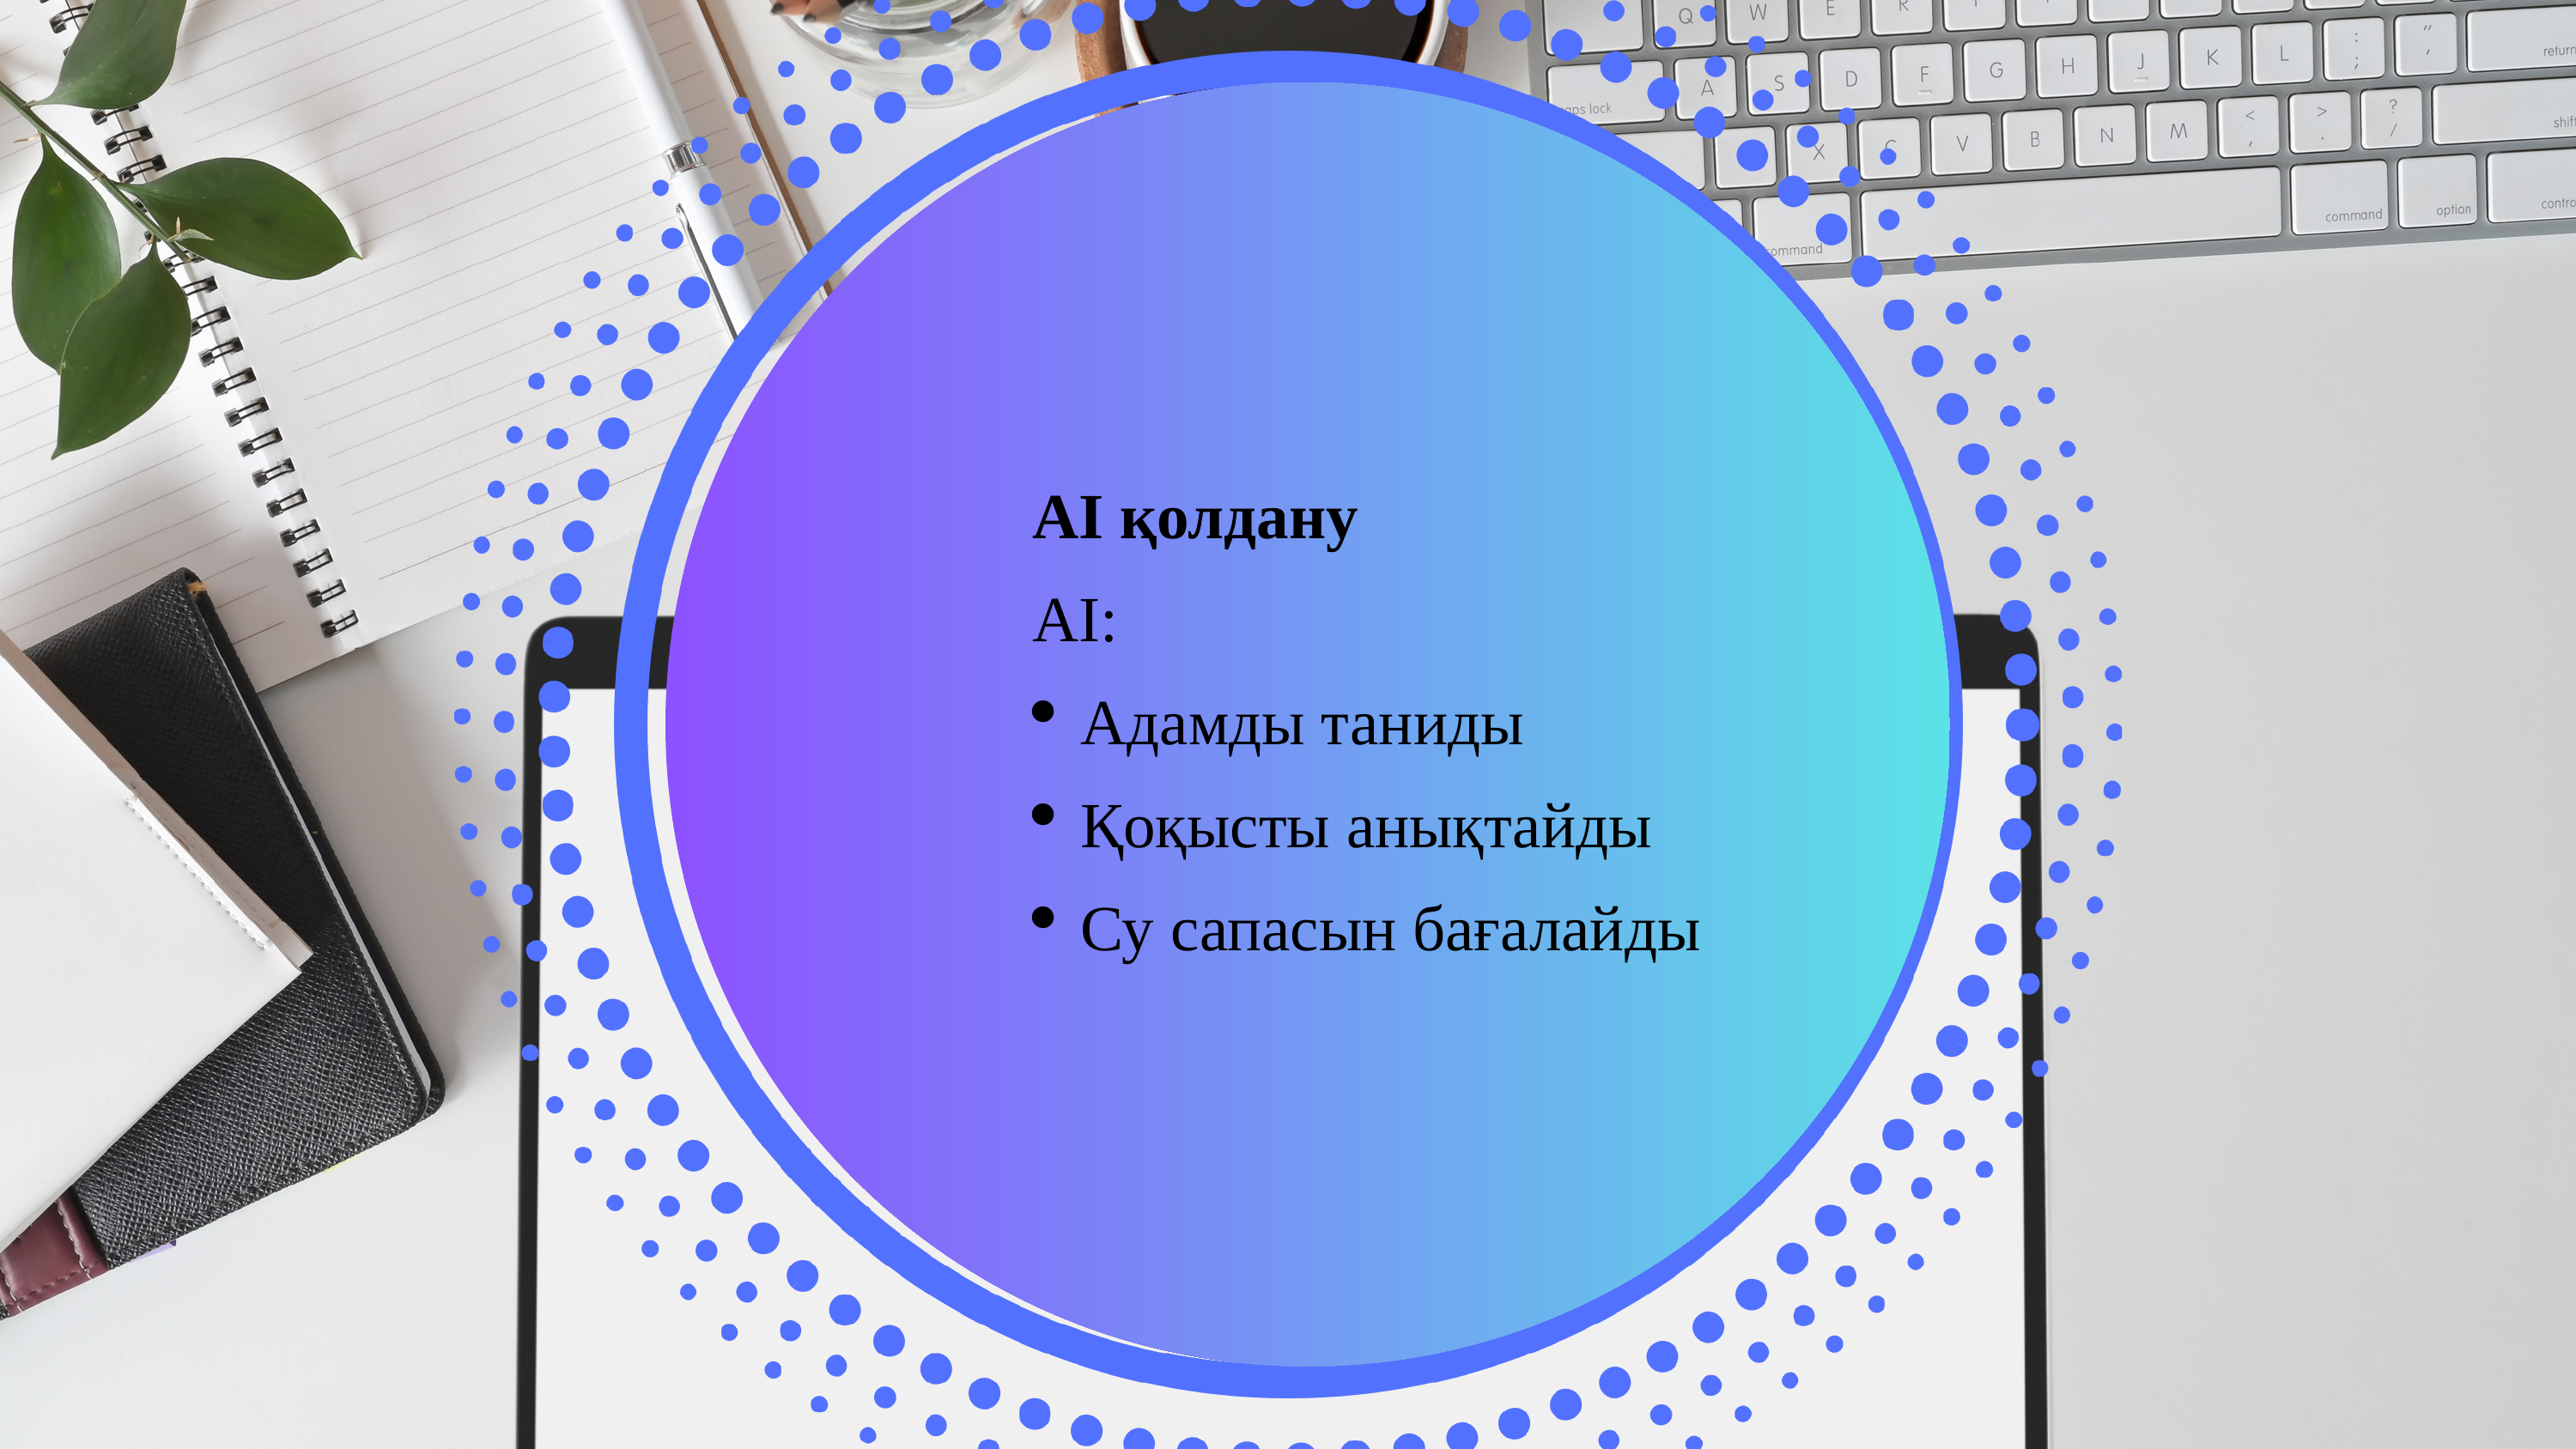

AI қолдану
AI:
Адамды таниды
Қоқысты анықтайды
Су сапасын бағалайды